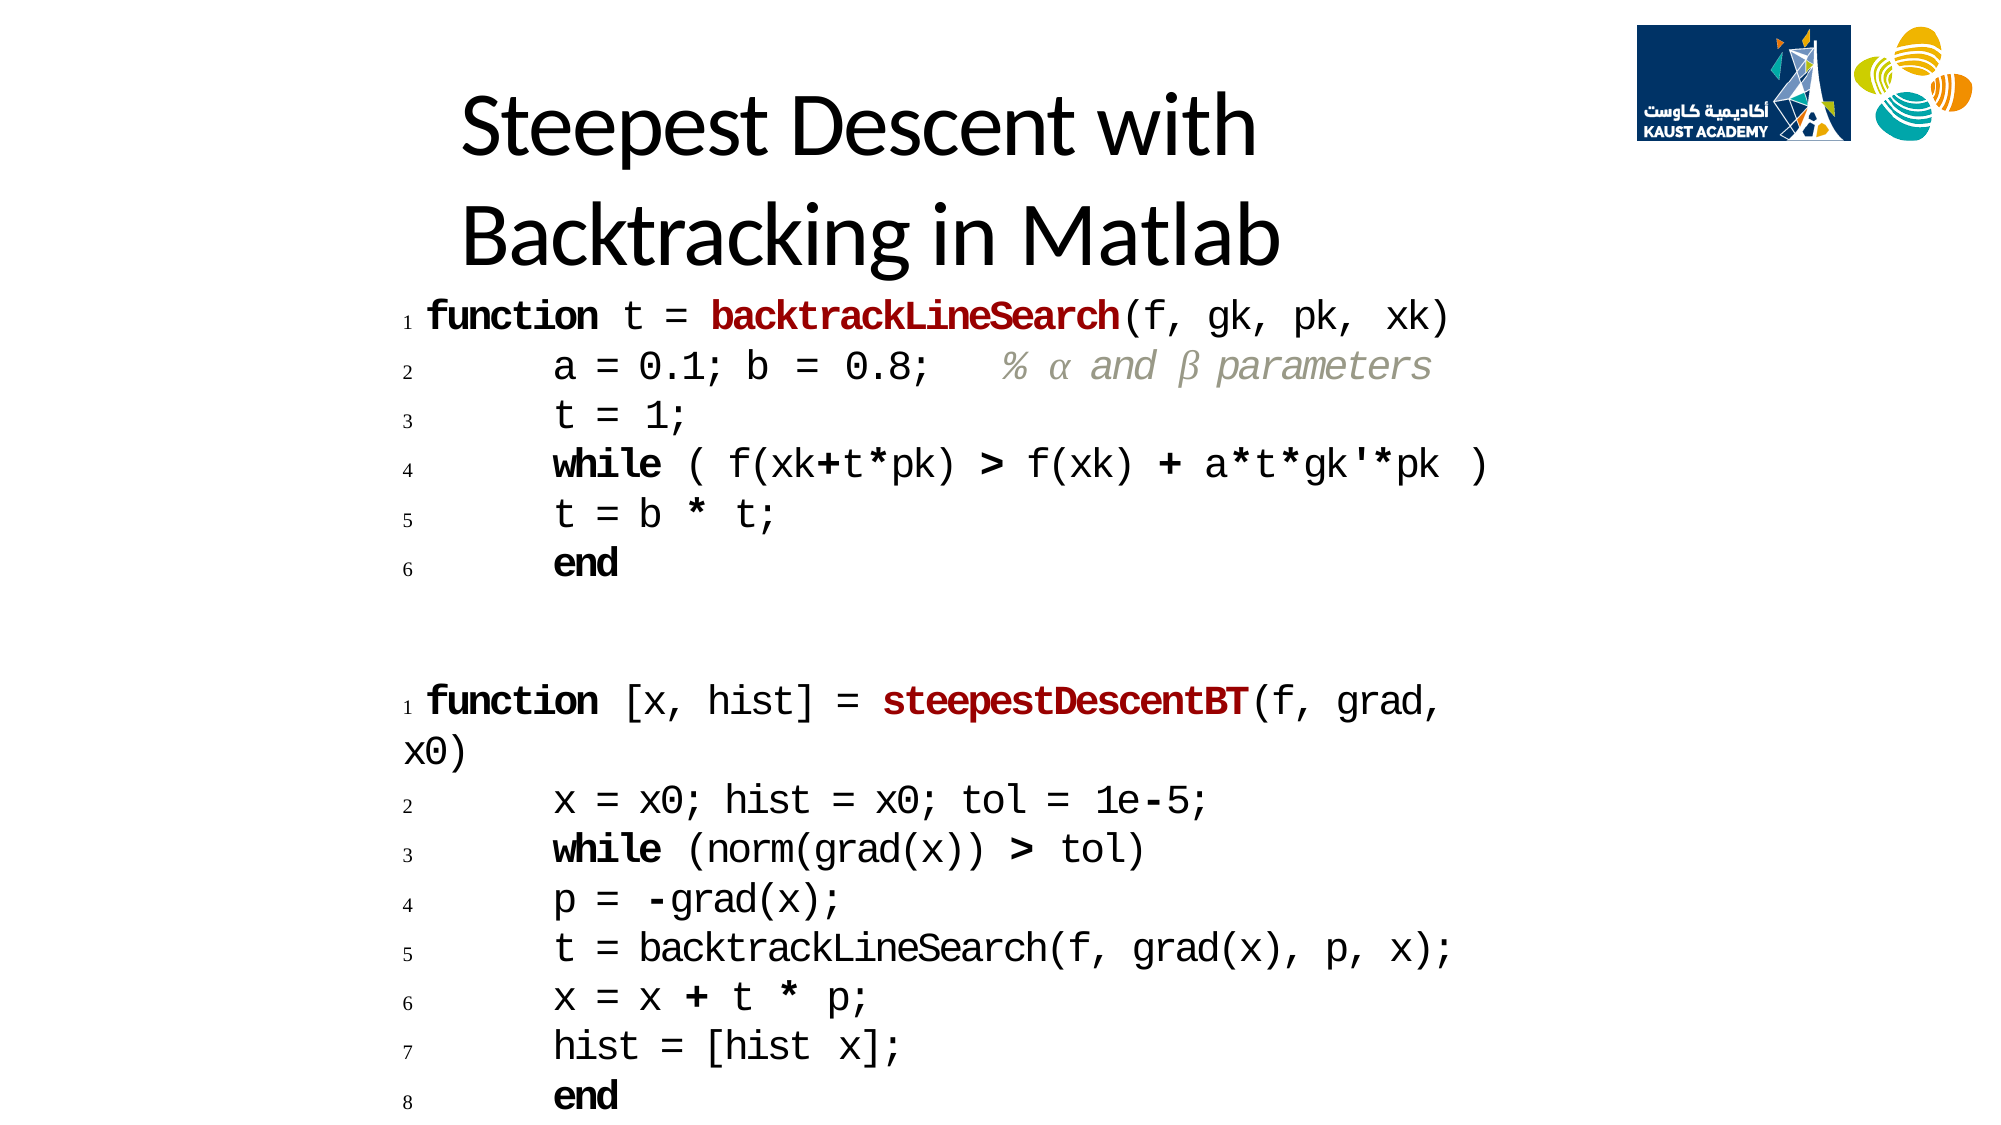

# Steepest Descent with Backtracking in Matlab
1 function t = backtrackLineSearch(f, gk, pk, xk)
2	a = 0.1; b = 0.8;	% α and β parameters
3	t = 1;
4	while ( f(xk+t*pk) > f(xk) + a*t*gk'*pk )
5	t = b * t;
6	end

1 function [x, hist] = steepestDescentBT(f, grad, x0)
2	x = x0; hist = x0; tol = 1e-5;
3	while (norm(grad(x)) > tol)
4	p = -grad(x);
5	t = backtrackLineSearch(f, grad(x), p, x);
6	x = x + t * p;
7	hist = [hist x];
8	end